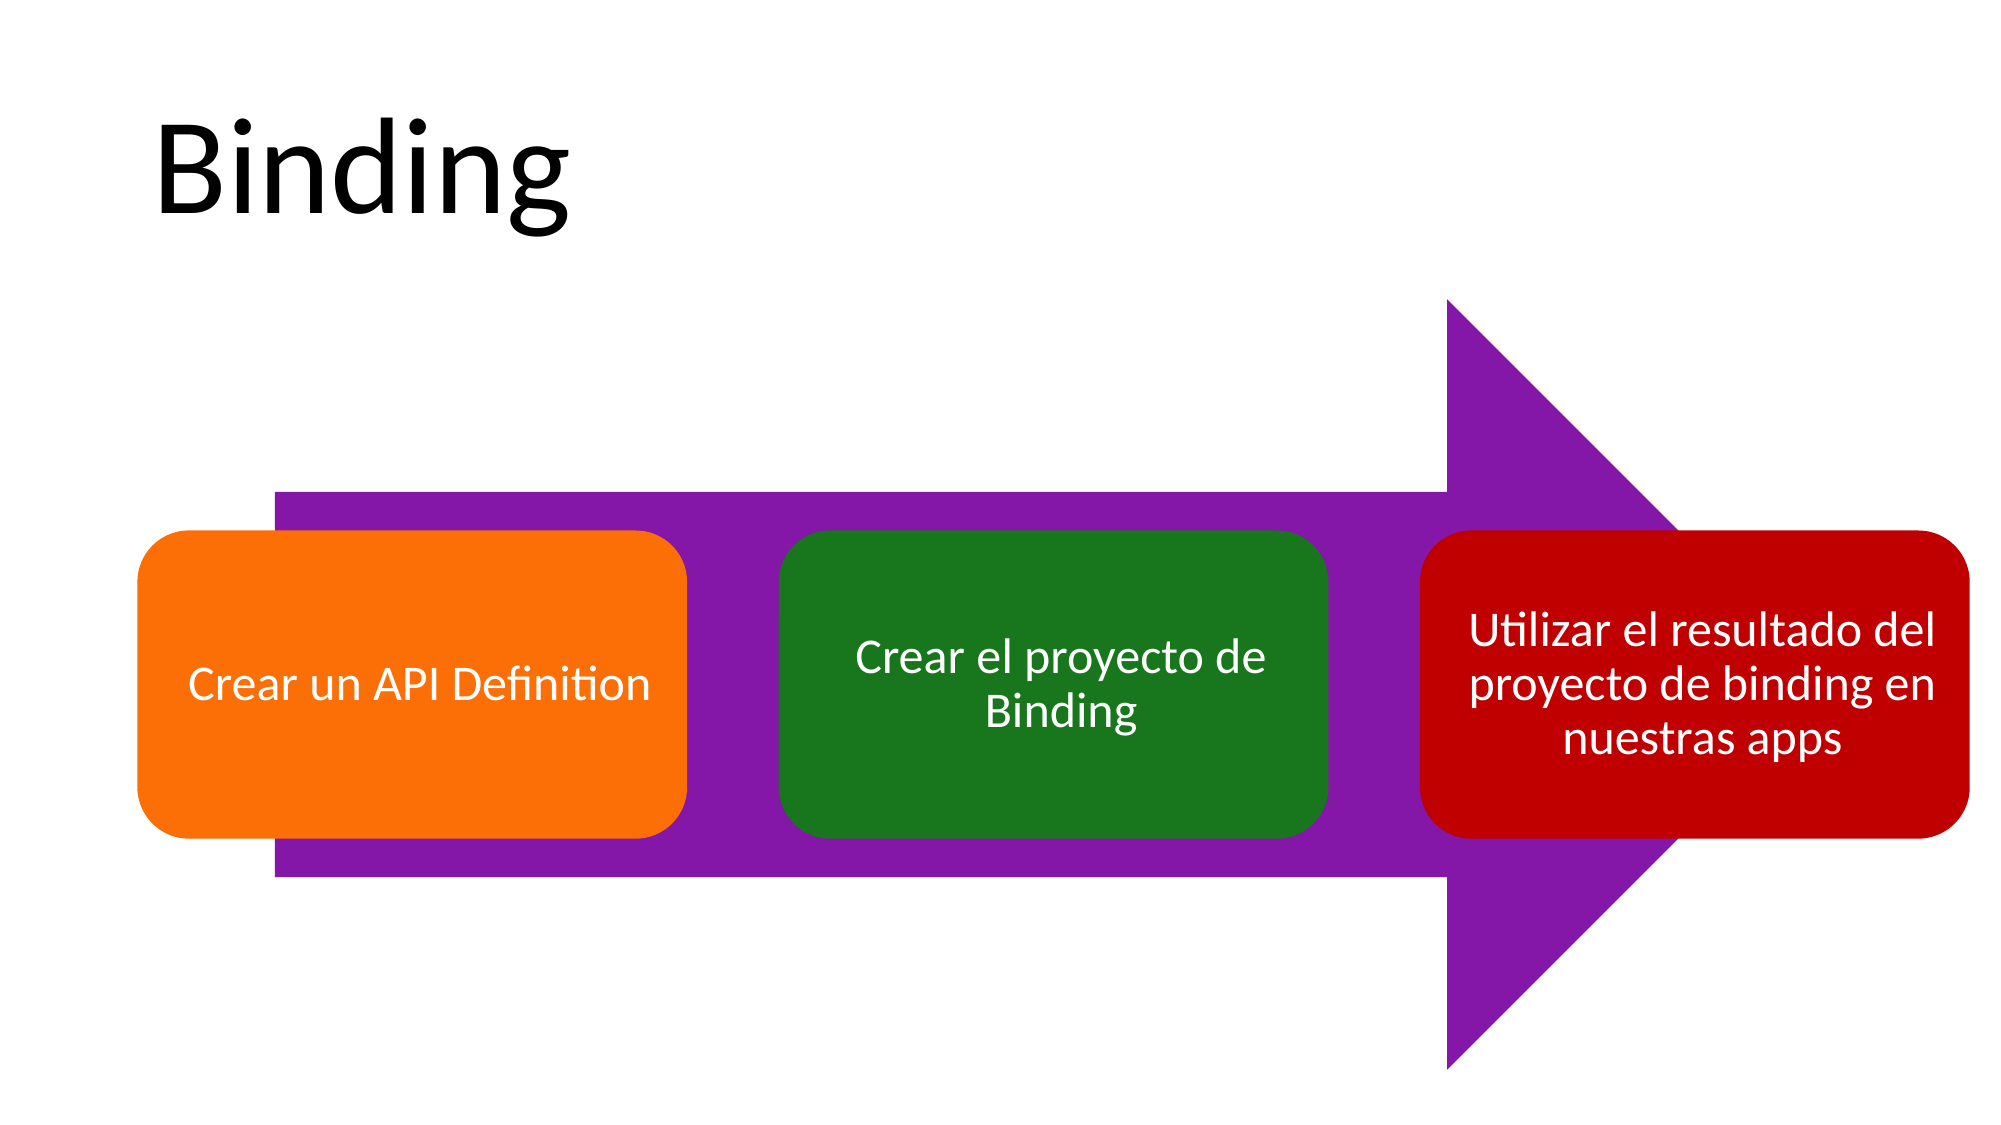

# Binding
Crear un API Definition
Crear el proyecto de Binding
Utilizar el resultado del proyecto de binding en nuestras apps